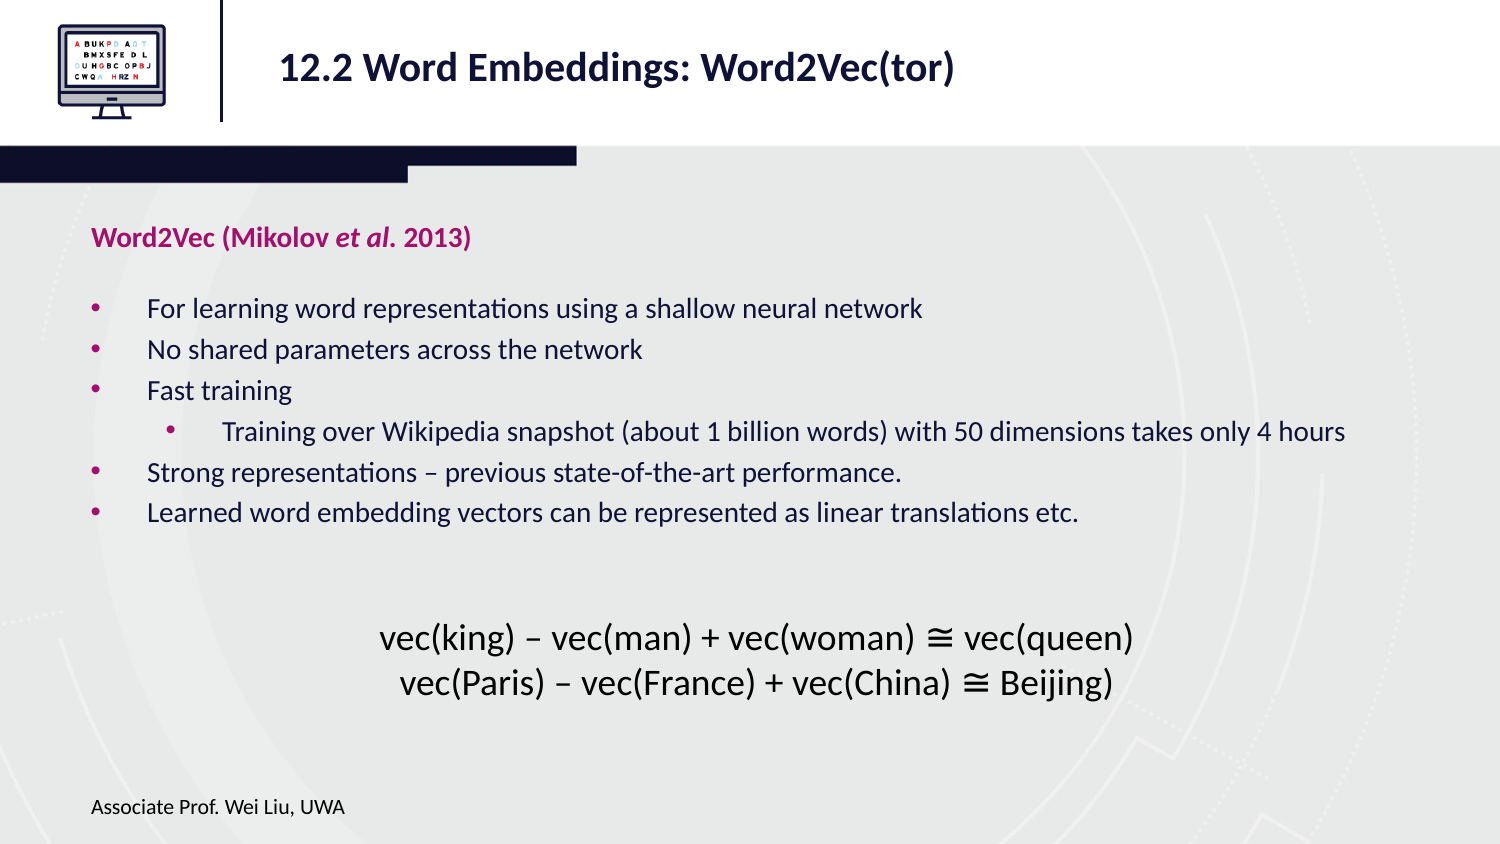

12.2 Word Embeddings: Word2Vec(tor)
Word2Vec (Mikolov et al. 2013)
For learning word representations using a shallow neural network
No shared parameters across the network
Fast training
Training over Wikipedia snapshot (about 1 billion words) with 50 dimensions takes only 4 hours
Strong representations – previous state-of-the-art performance.
Learned word embedding vectors can be represented as linear translations etc.
vec(king) – vec(man) + vec(woman) ≅ vec(queen)
vec(Paris) – vec(France) + vec(China) ≅ Beijing)
Associate Prof. Wei Liu, UWA